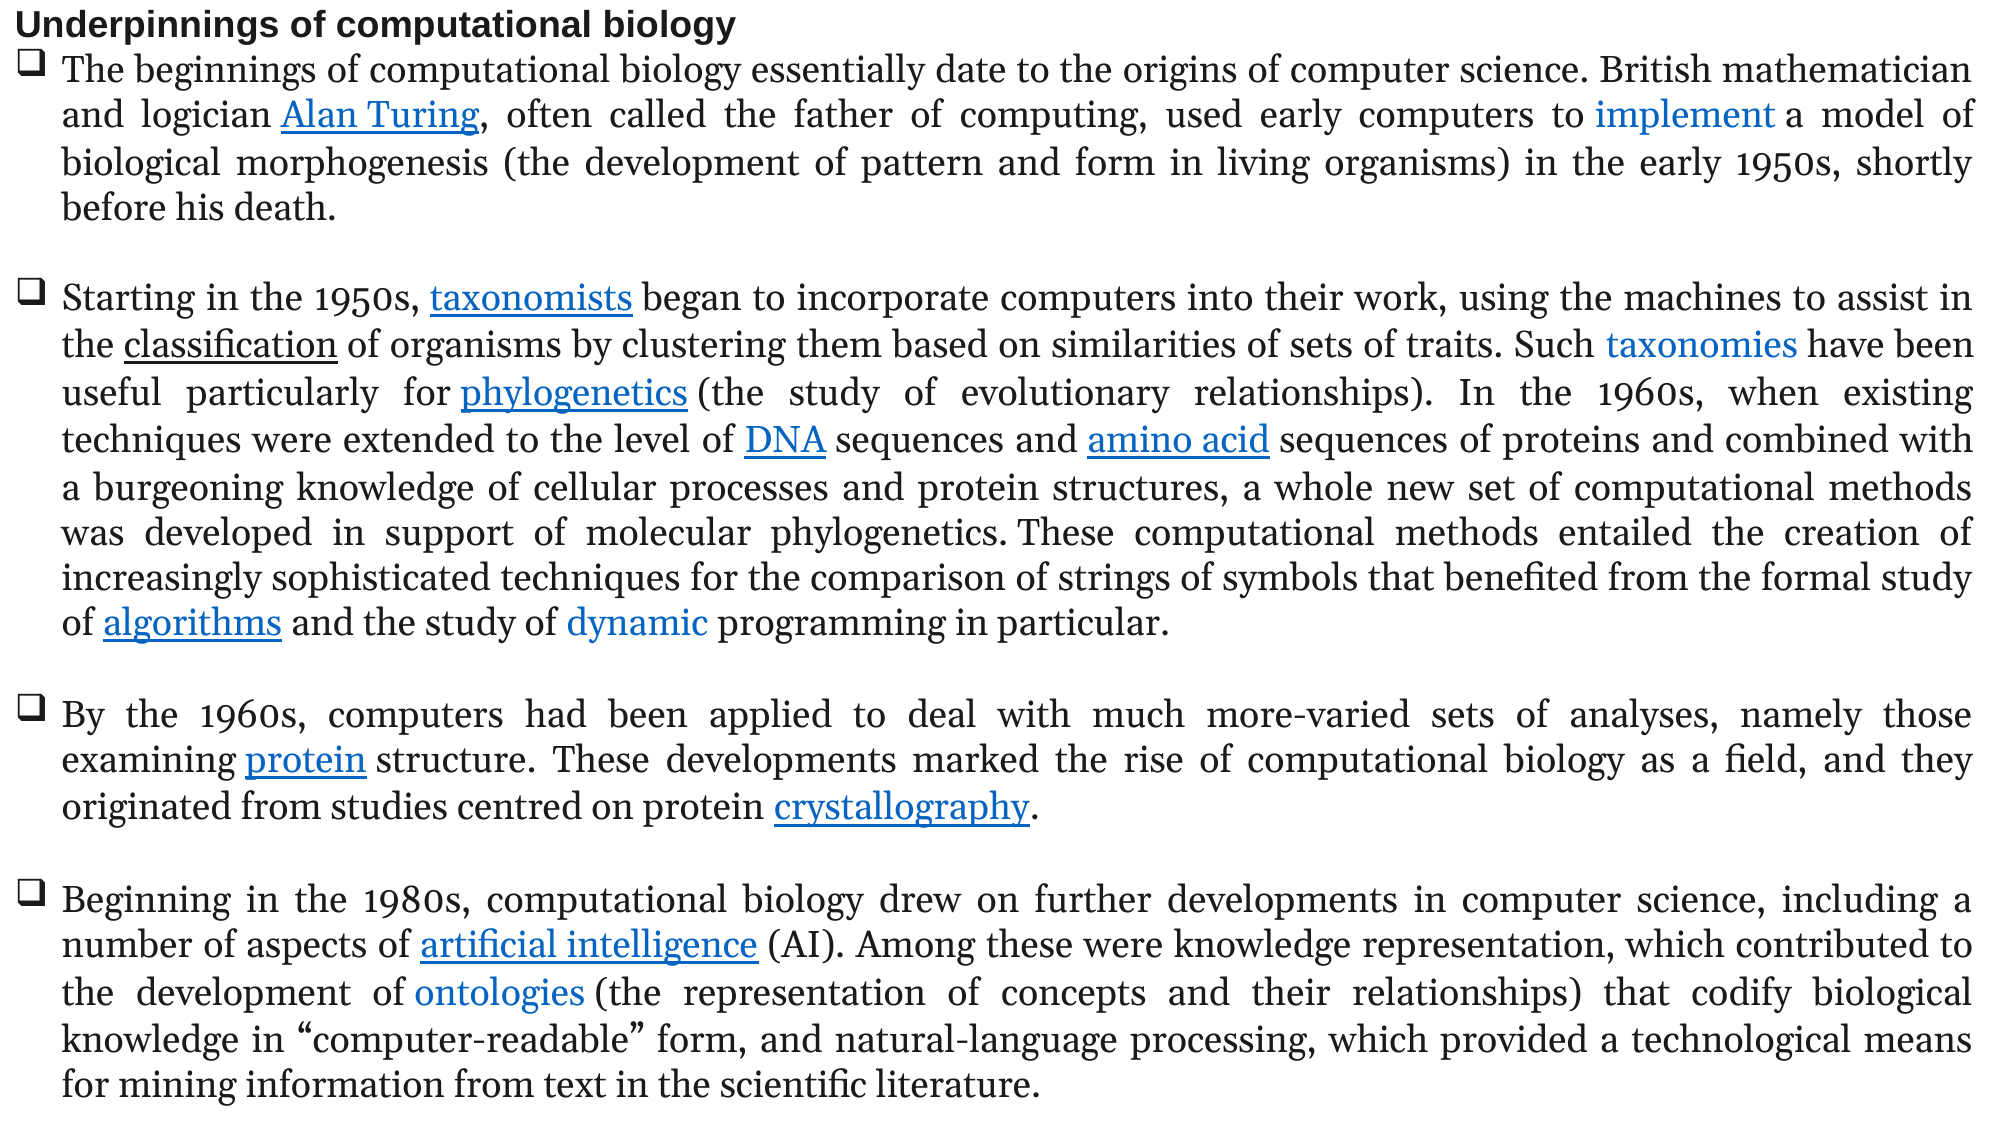

Underpinnings of computational biology
The beginnings of computational biology essentially date to the origins of computer science. British mathematician and logician Alan Turing, often called the father of computing, used early computers to implement a model of biological morphogenesis (the development of pattern and form in living organisms) in the early 1950s, shortly before his death.

Starting in the 1950s, taxonomists began to incorporate computers into their work, using the machines to assist in the classification of organisms by clustering them based on similarities of sets of traits. Such taxonomies have been useful particularly for phylogenetics (the study of evolutionary relationships). In the 1960s, when existing techniques were extended to the level of DNA sequences and amino acid sequences of proteins and combined with a burgeoning knowledge of cellular processes and protein structures, a whole new set of computational methods was developed in support of molecular phylogenetics. These computational methods entailed the creation of increasingly sophisticated techniques for the comparison of strings of symbols that benefited from the formal study of algorithms and the study of dynamic programming in particular.

By the 1960s, computers had been applied to deal with much more-varied sets of analyses, namely those examining protein structure. These developments marked the rise of computational biology as a field, and they originated from studies centred on protein crystallography.

Beginning in the 1980s, computational biology drew on further developments in computer science, including a number of aspects of artificial intelligence (AI). Among these were knowledge representation, which contributed to the development of ontologies (the representation of concepts and their relationships) that codify biological knowledge in “computer-readable” form, and natural-language processing, which provided a technological means for mining information from text in the scientific literature.